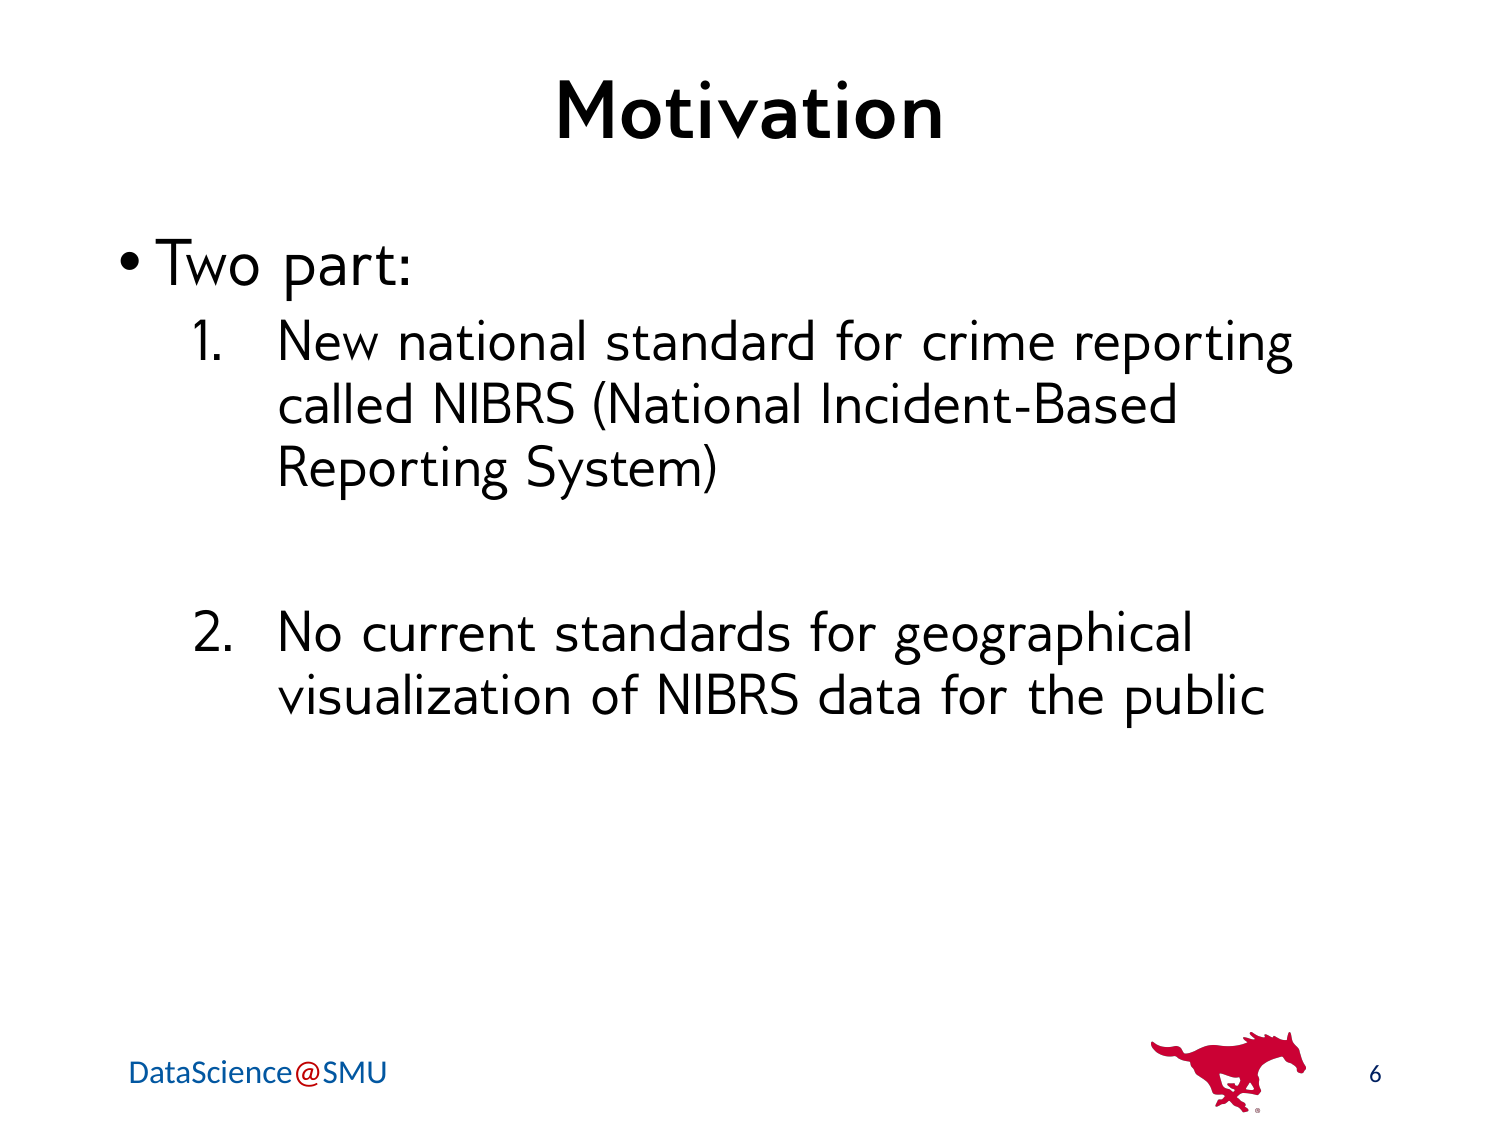

# Motivation
Two part:
New national standard for crime reporting called NIBRS (National Incident-Based Reporting System)

No current standards for geographical visualization of NIBRS data for the public

6